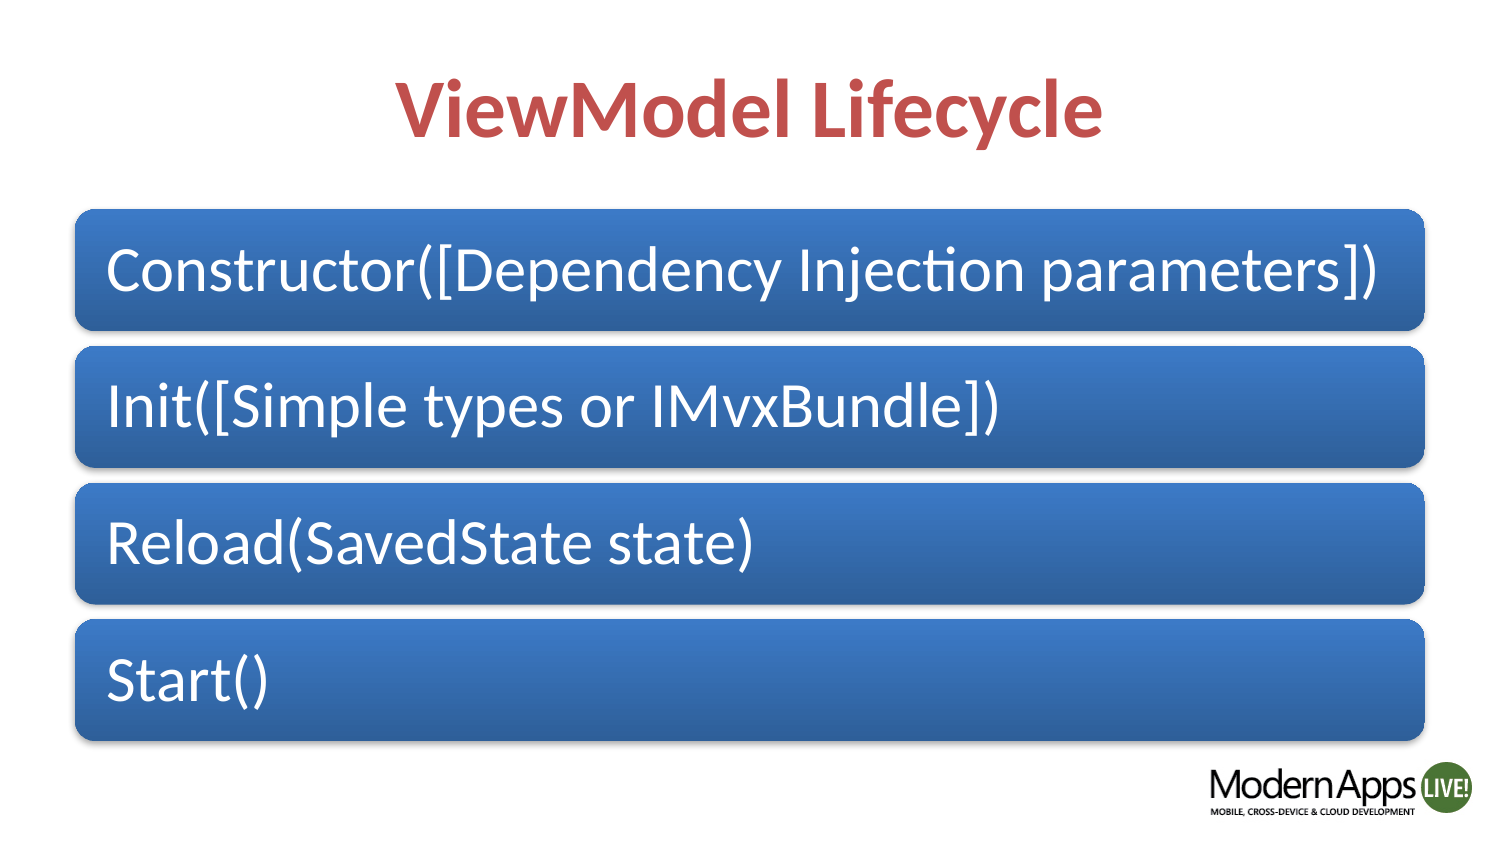

# ViewModel Lifecycle
Constructor([Dependency Injection parameters])
Init([Simple types or IMvxBundle])
Reload(SavedState state)
Start()